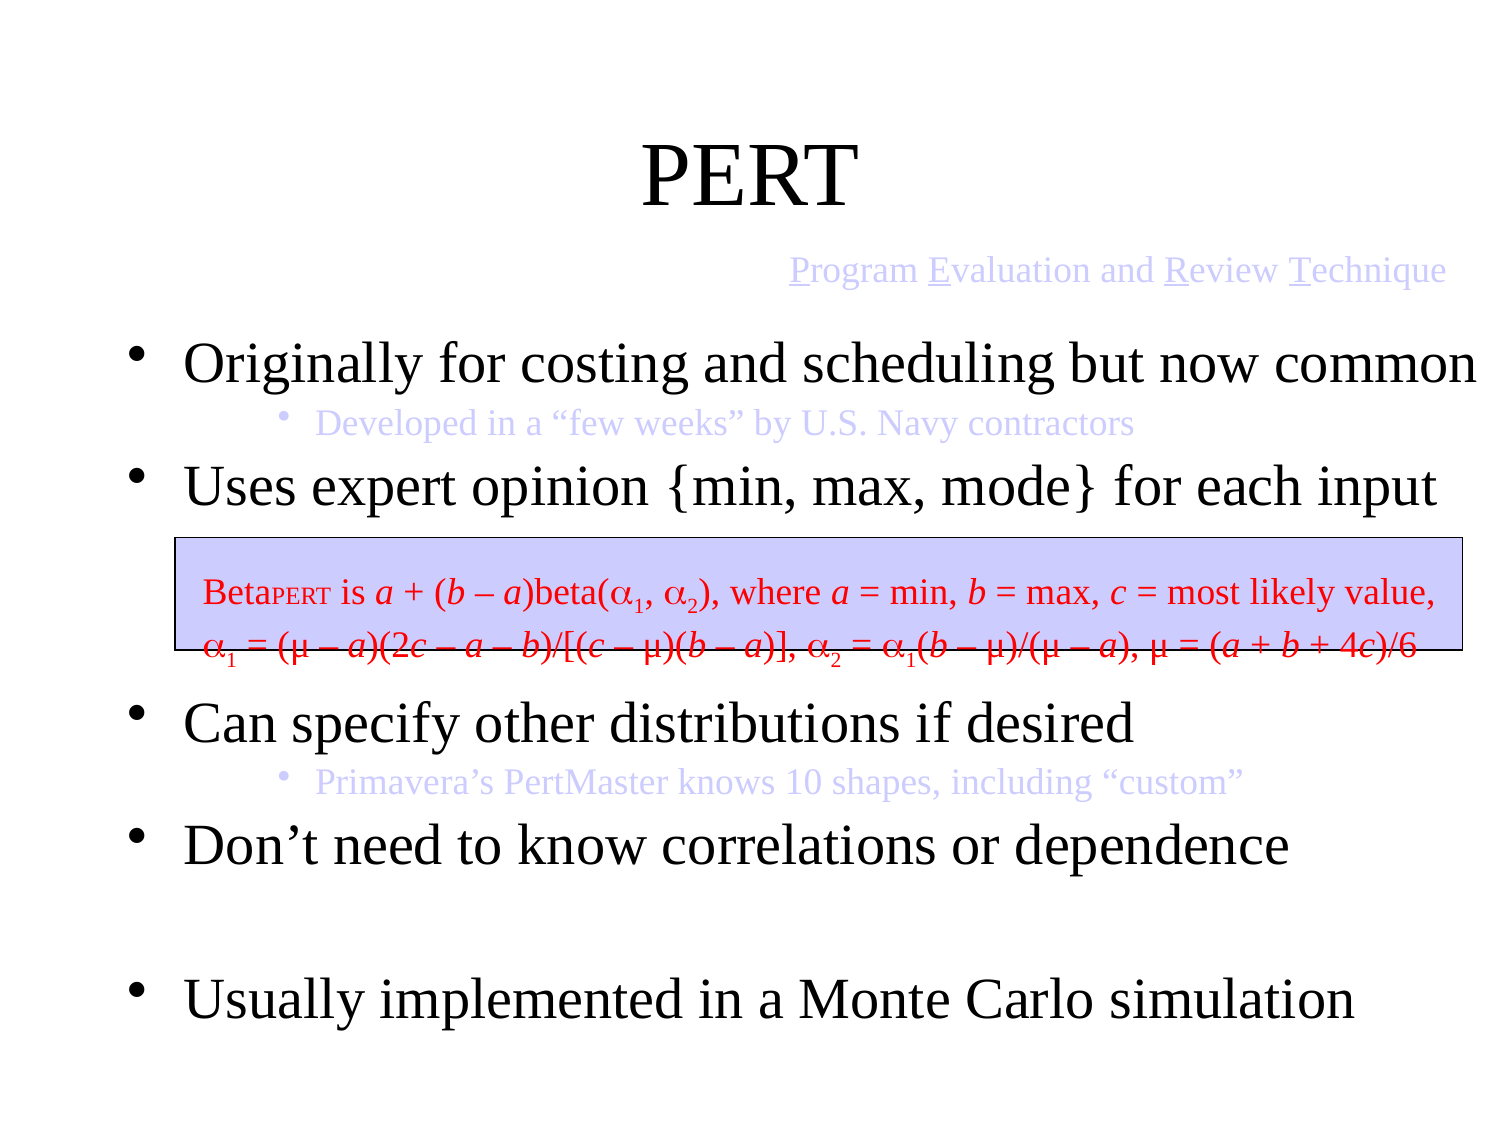

# PERT
Program Evaluation and Review Technique
Originally for costing and scheduling but now common
Developed in a “few weeks” by U.S. Navy contractors
Uses expert opinion {min, max, mode} for each input

BetaPERT is a + (b – a)beta(α1, α2), where a = min, b = max, c = most likely value,
α1 = (μ – a)(2c – a – b)/[(c – μ)(b – a)], α2 = α1(b – μ)/(μ – a), μ = (a + b + 4c)/6

Can specify other distributions if desired
Primavera’s PertMaster knows 10 shapes, including “custom”
Don’t need to know correlations or dependence

Usually implemented in a Monte Carlo simulation